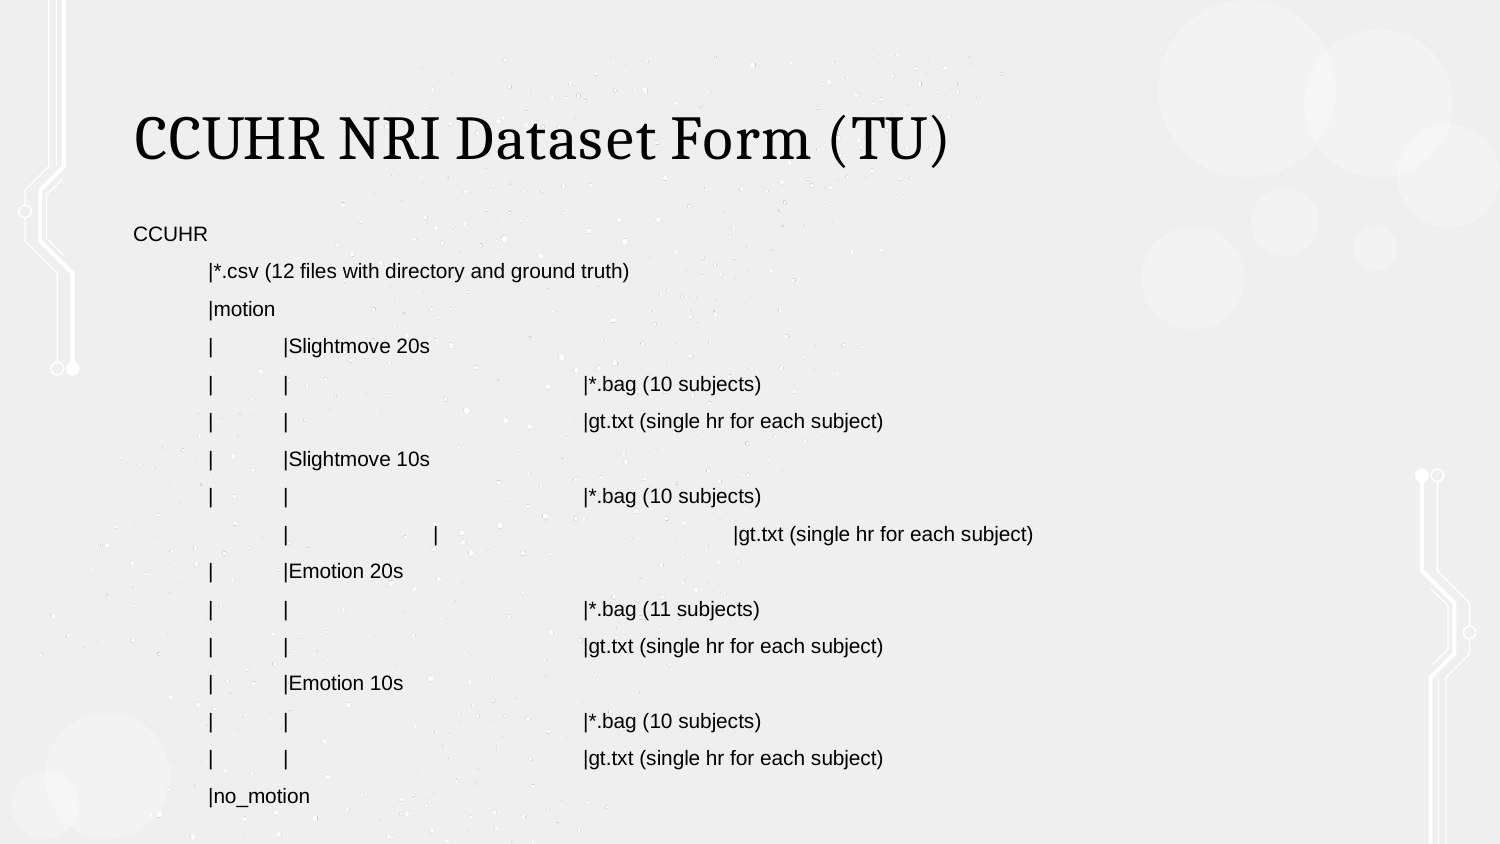

# CCUHR NRI Dataset Form (TU)
CCUHR
|*.csv (12 files with directory and ground truth)
|motion
|	|Slightmove 20s
|	|		|*.bag (10 subjects)
|	|		|gt.txt (single hr for each subject)
|	|Slightmove 10s
|	|		|*.bag (10 subjects)
	|	| 		|gt.txt (single hr for each subject)
|	|Emotion 20s
|	|		|*.bag (11 subjects)
|	|		|gt.txt (single hr for each subject)
|	|Emotion 10s
|	|		|*.bag (10 subjects)
|	|		|gt.txt (single hr for each subject)
|no_motion